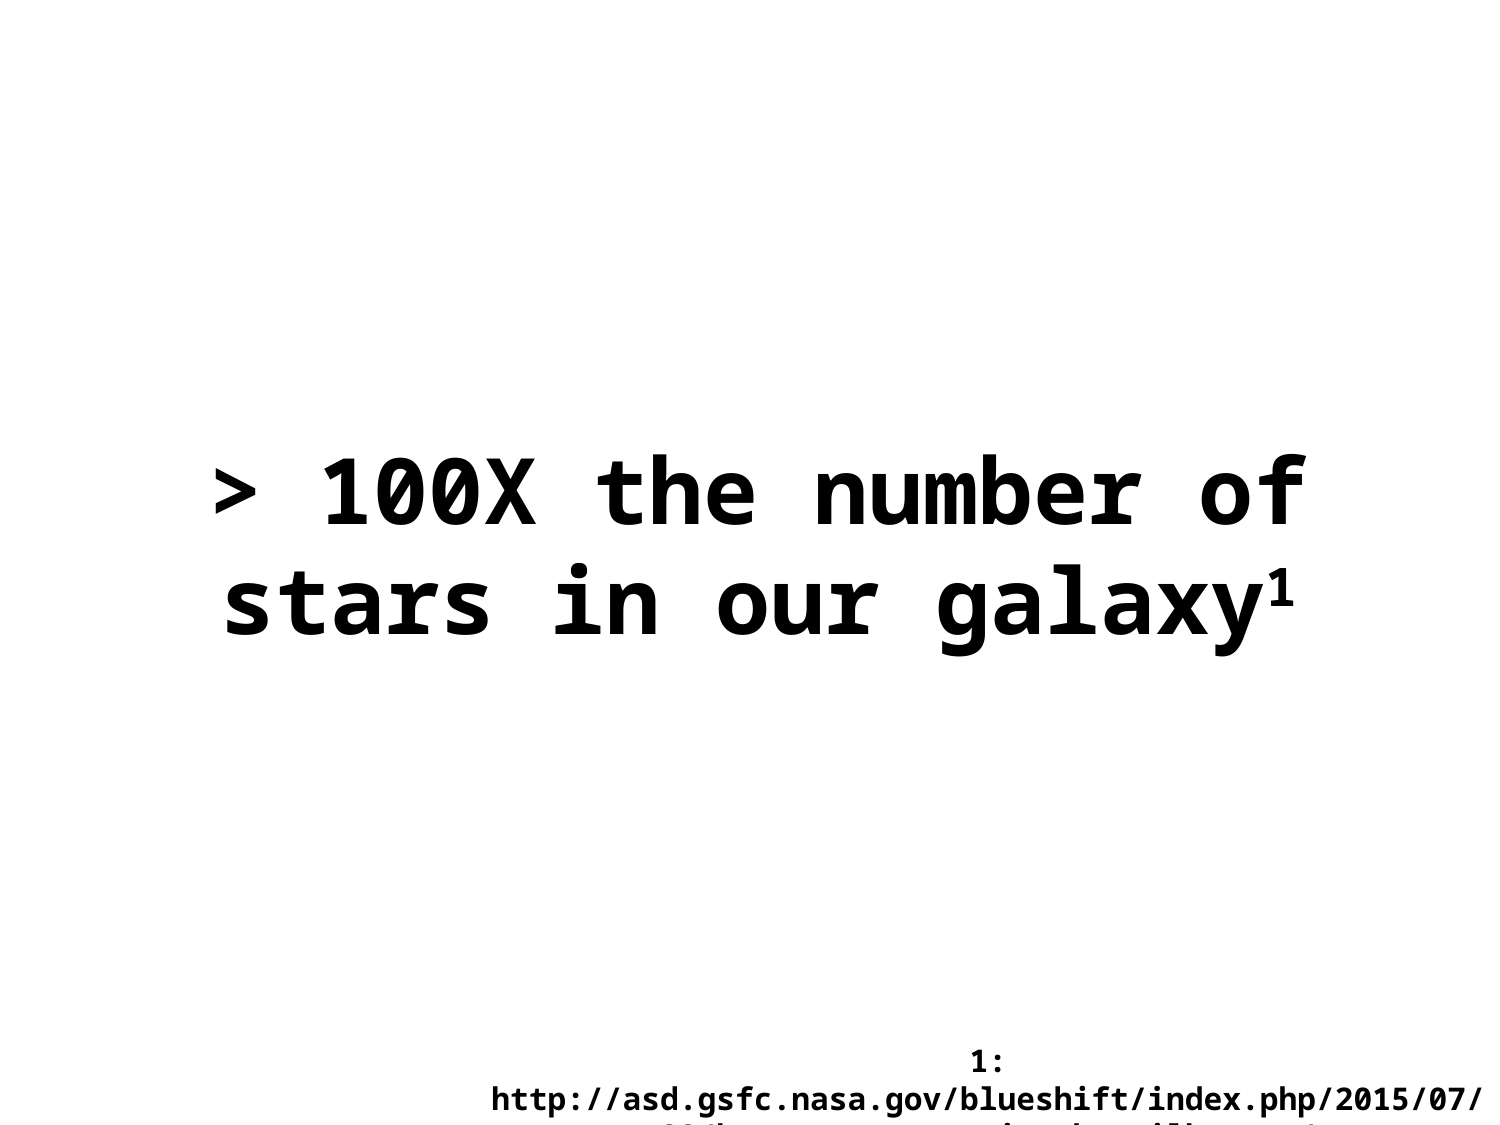

> 100X the number of stars in our galaxy1
1: http://asd.gsfc.nasa.gov/blueshift/index.php/2015/07/22/how-many-stars-in-the-milky-way/